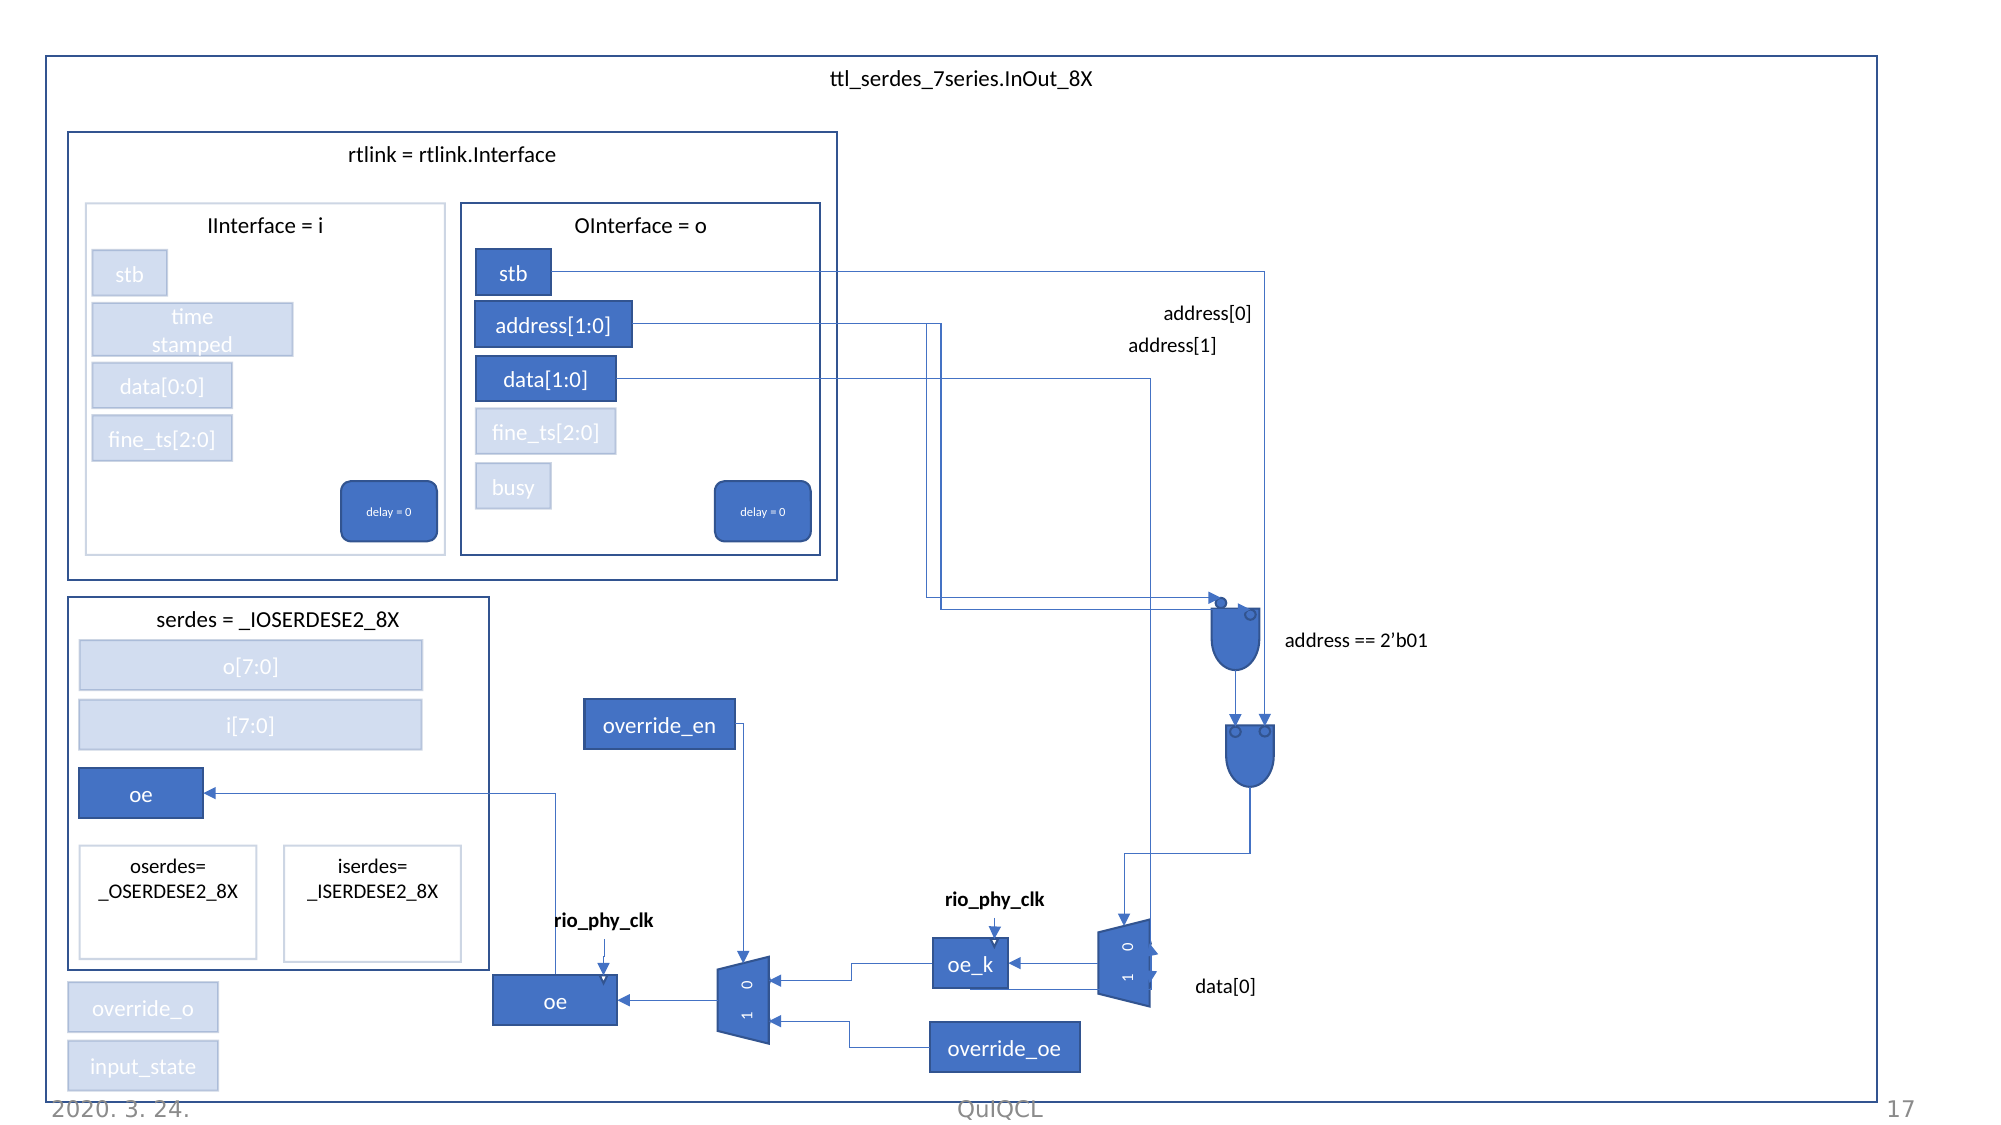

ttl_serdes_7series.InOut_8X
rtlink = rtlink.Interface
IInterface = i
stb
time
stamped
data[0:0]
fine_ts[2:0]
OInterface = o
data[1:0]
fine_ts[2:0]
stb
address[1:0]
address[0]
address[1]

address == 2’b01
busy
delay = 0
delay = 0
serdes = _IOSERDESE2_8X
o[7:0]
override_en
i[7:0]

oe
oserdes=
_OSERDESE2_8X
iserdes=
_ISERDESE2_8X
rio_phy_clk
oe_k

rio_phy_clk
oe

1      0

data[0]
1      0

override_o
override_oe
input_state
2020. 3. 24.
QuIQCL
17